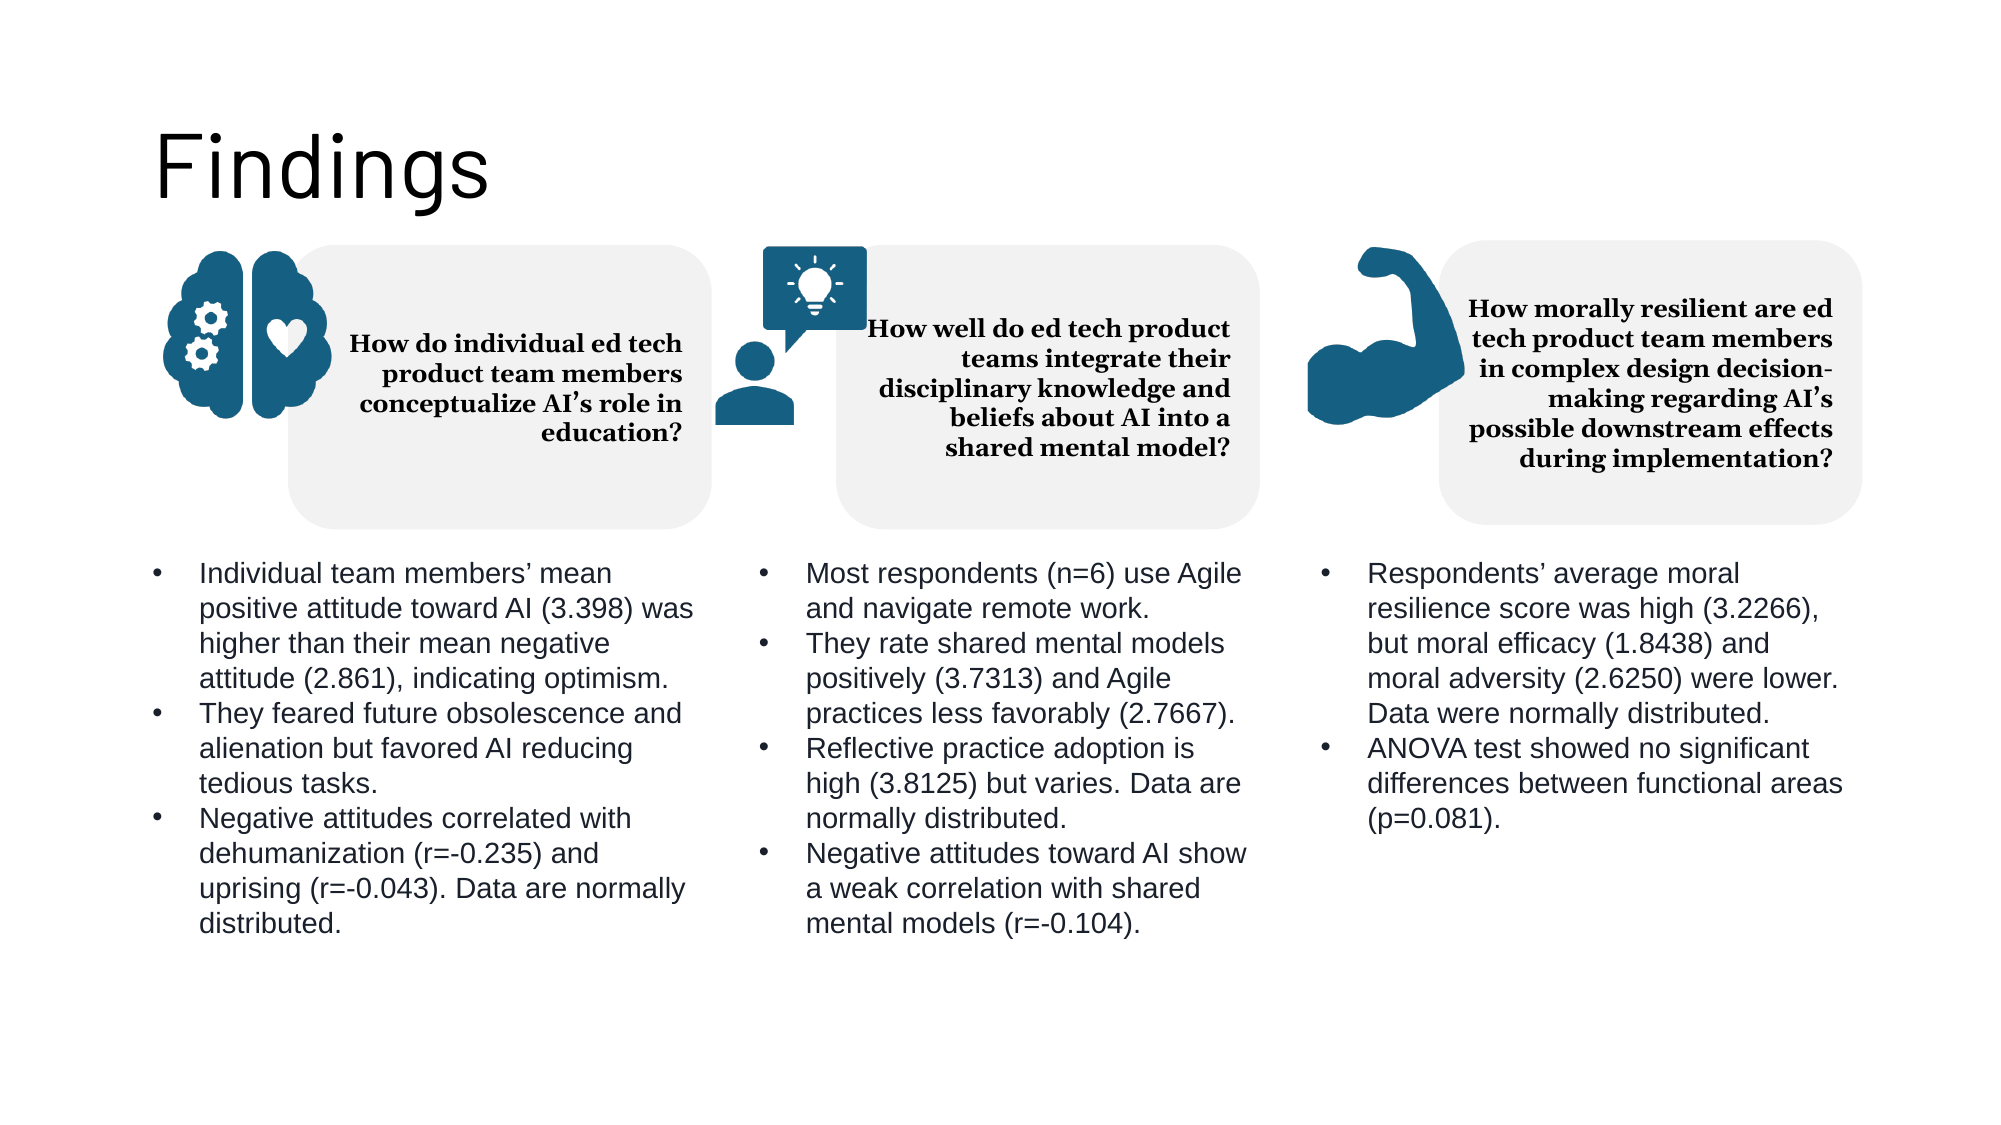

# Findings

How do individual ed tech product team members conceptualize AI’s role in education?

How well do ed tech product teams integrate their disciplinary knowledge and beliefs about AI into a shared mental model?

How morally resilient are ed tech product team members in complex design decision-making regarding AI’s possible downstream effects during implementation?
Individual team members’ mean positive attitude toward AI (3.398) was higher than their mean negative attitude (2.861), indicating optimism.
They feared future obsolescence and alienation but favored AI reducing tedious tasks.
Negative attitudes correlated with dehumanization (r=-0.235) and uprising (r=-0.043). Data are normally distributed.
Most respondents (n=6) use Agile and navigate remote work.
They rate shared mental models positively (3.7313) and Agile practices less favorably (2.7667).
Reflective practice adoption is high (3.8125) but varies. Data are normally distributed.
Negative attitudes toward AI show a weak correlation with shared mental models (r=-0.104).

Respondents’ average moral resilience score was high (3.2266), but moral efficacy (1.8438) and moral adversity (2.6250) were lower. Data were normally distributed.
ANOVA test showed no significant differences between functional areas (p=0.081).